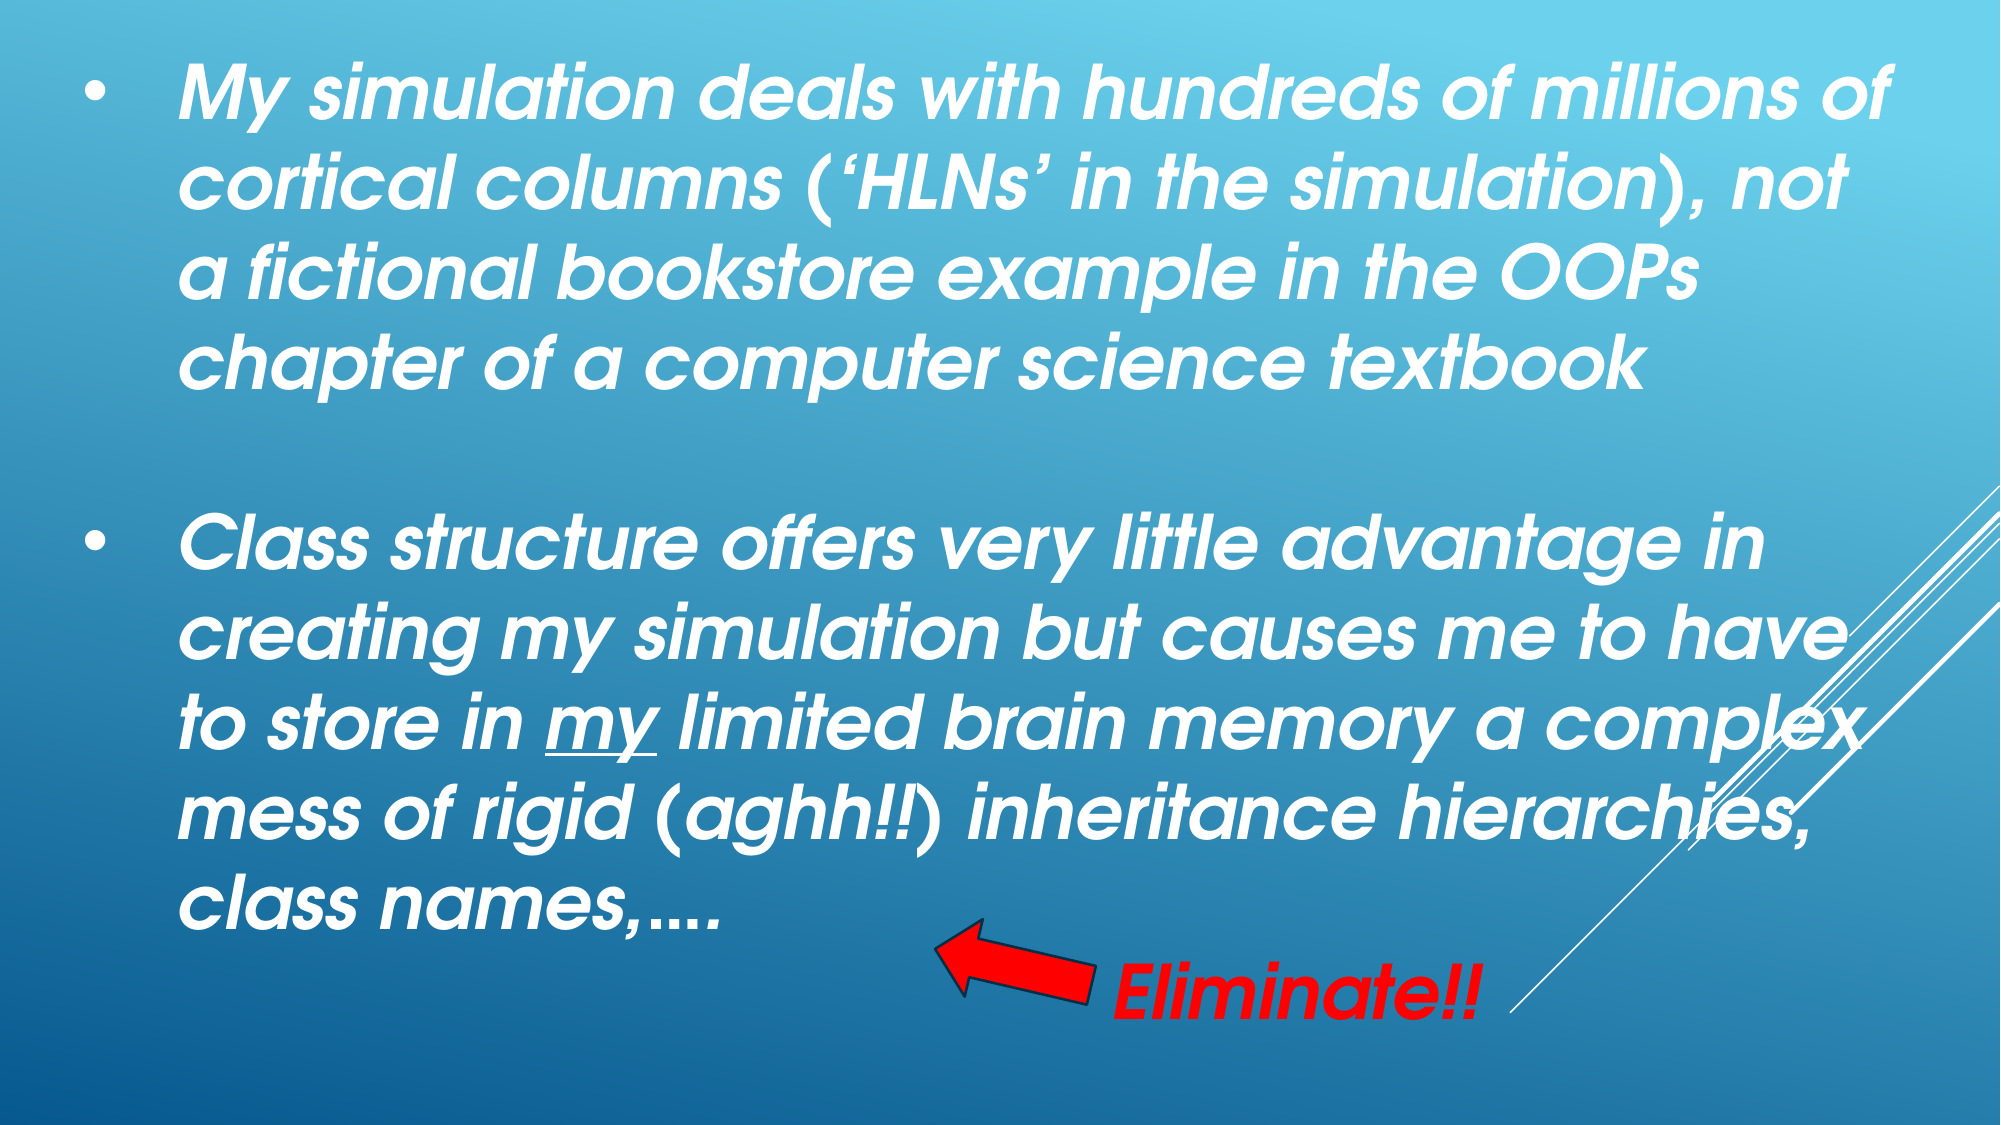

My simulation deals with hundreds of millions of cortical columns (‘HLNs’ in the simulation), not a fictional bookstore example in the OOPs chapter of a computer science textbook

Class structure offers very little advantage in creating my simulation but causes me to have to store in my limited brain memory a complex mess of rigid (aghh!!) inheritance hierarchies, class names,….
                                                 Eliminate!!